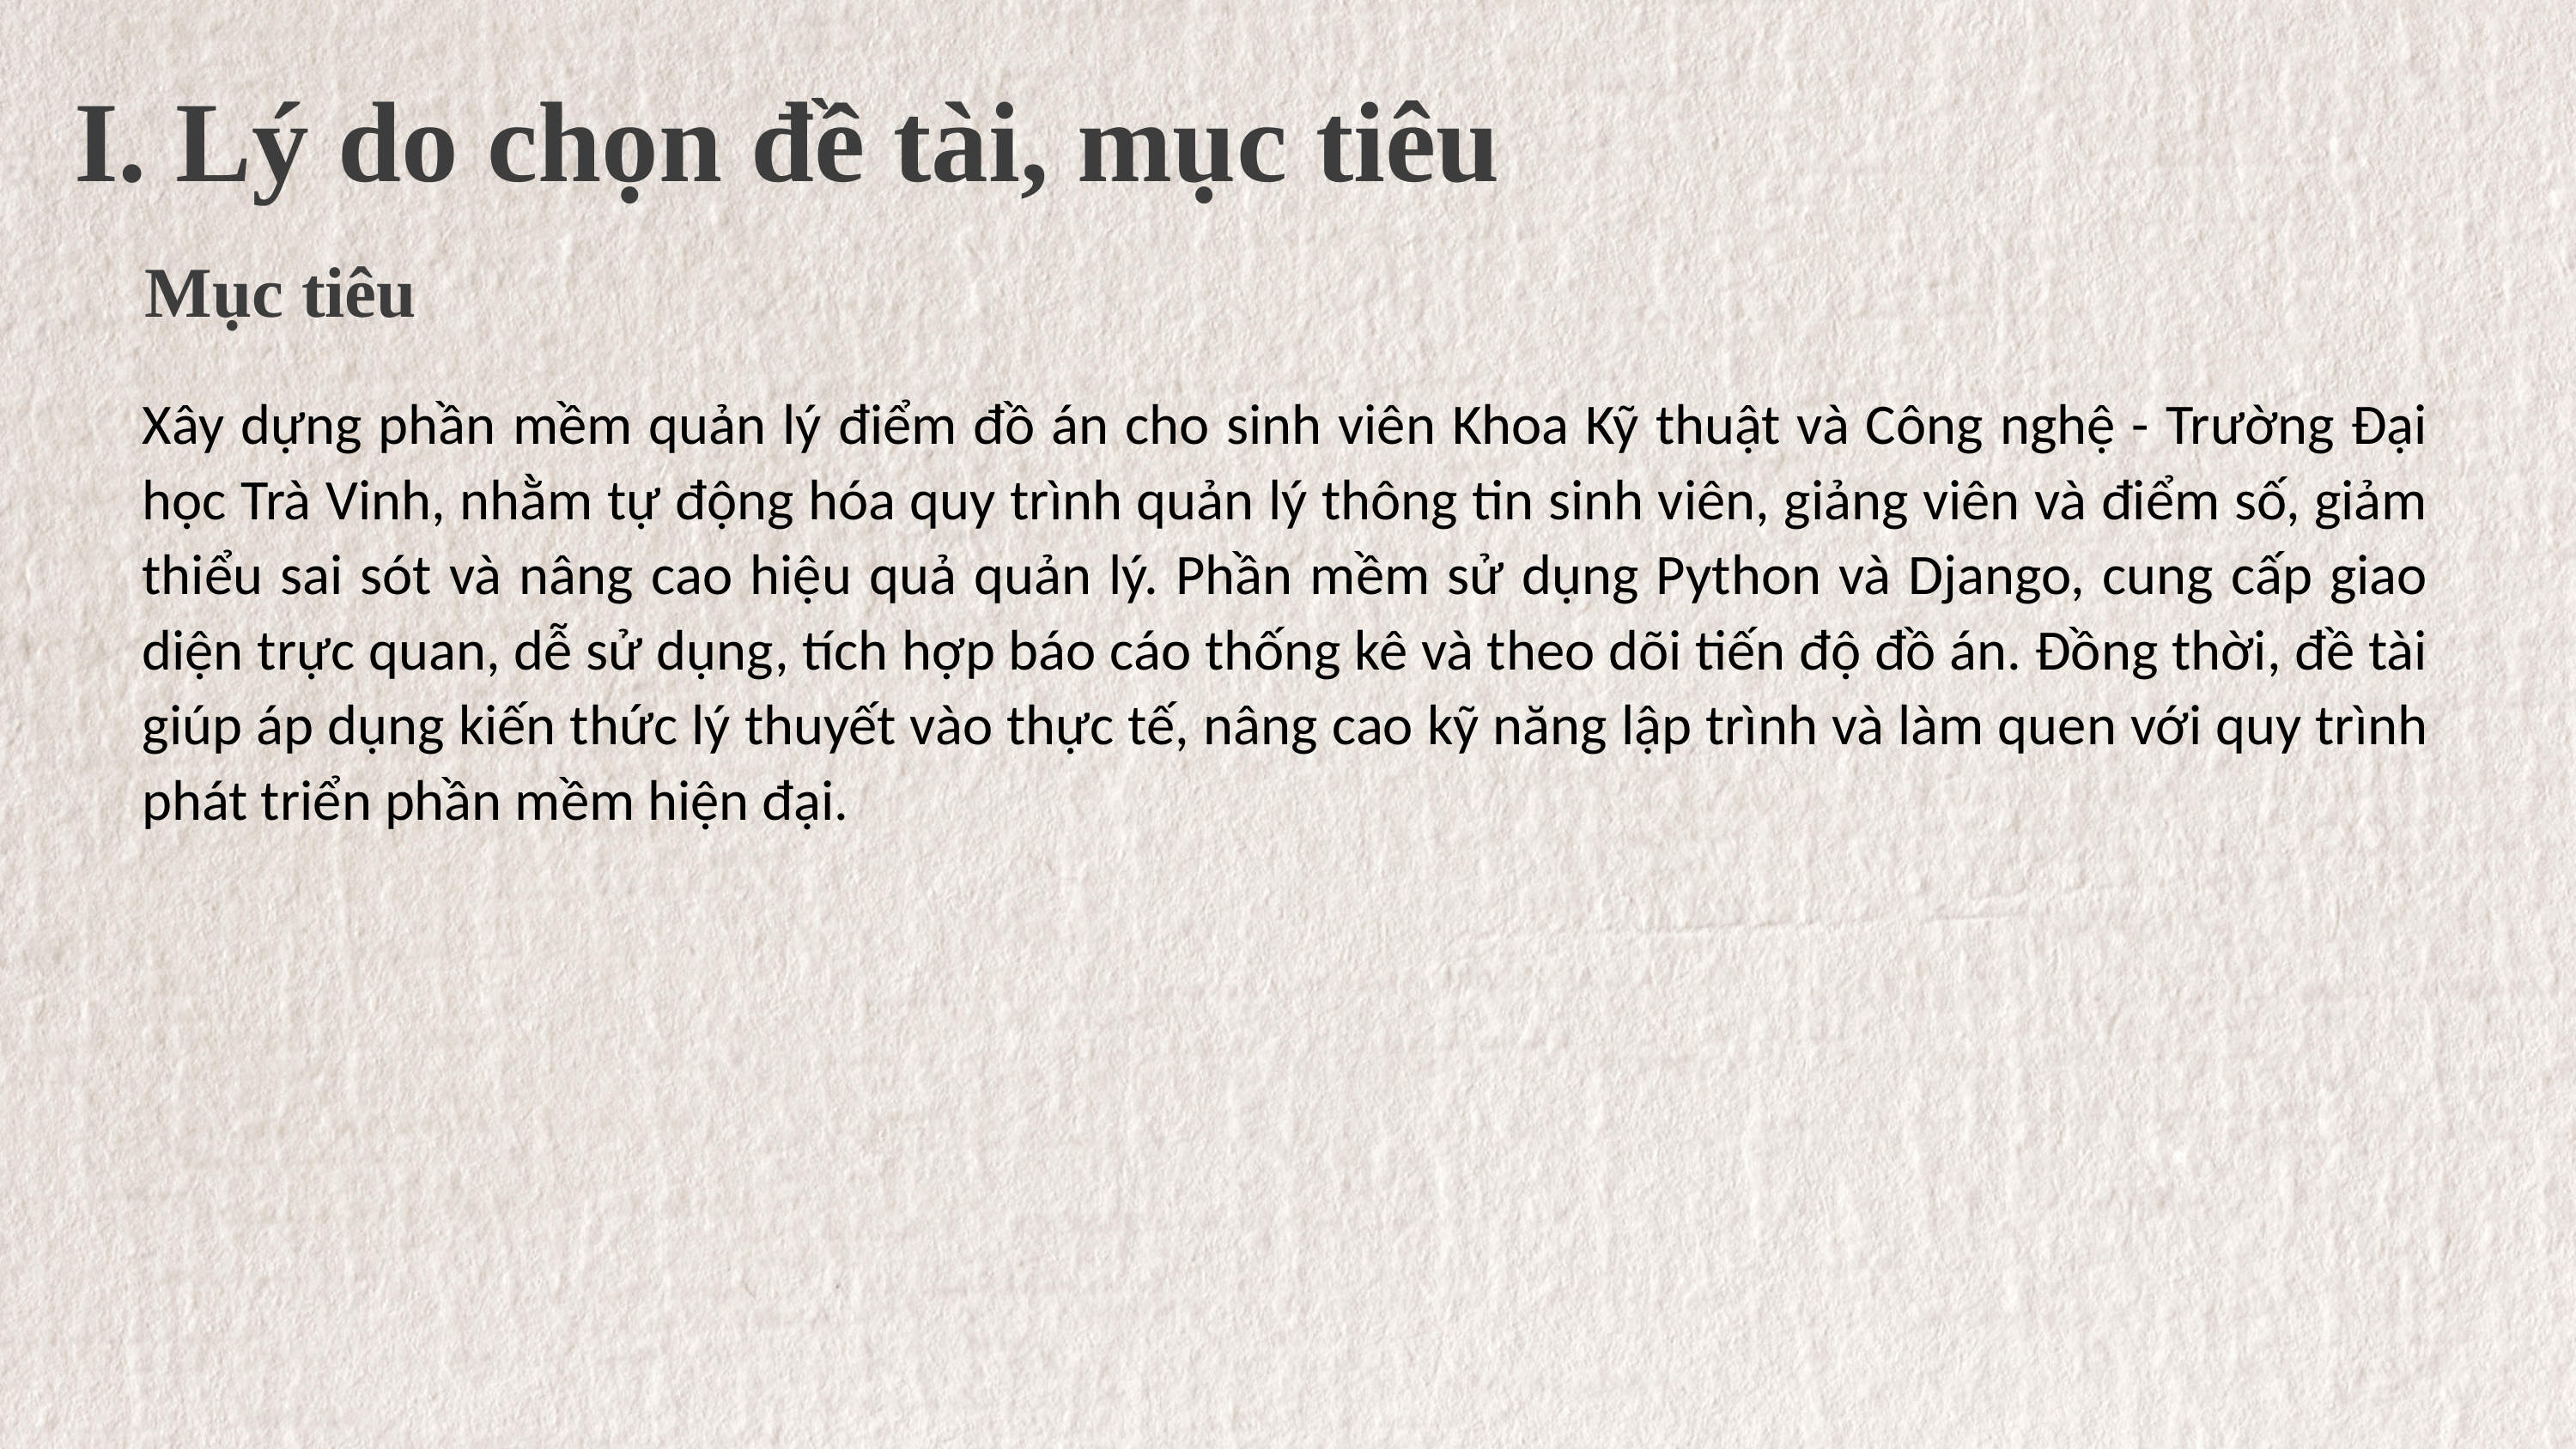

I. Lý do chọn đề tài, mục tiêu
Mục tiêu
Xây dựng phần mềm quản lý điểm đồ án cho sinh viên Khoa Kỹ thuật và Công nghệ - Trường Đại học Trà Vinh, nhằm tự động hóa quy trình quản lý thông tin sinh viên, giảng viên và điểm số, giảm thiểu sai sót và nâng cao hiệu quả quản lý. Phần mềm sử dụng Python và Django, cung cấp giao diện trực quan, dễ sử dụng, tích hợp báo cáo thống kê và theo dõi tiến độ đồ án. Đồng thời, đề tài giúp áp dụng kiến thức lý thuyết vào thực tế, nâng cao kỹ năng lập trình và làm quen với quy trình phát triển phần mềm hiện đại.